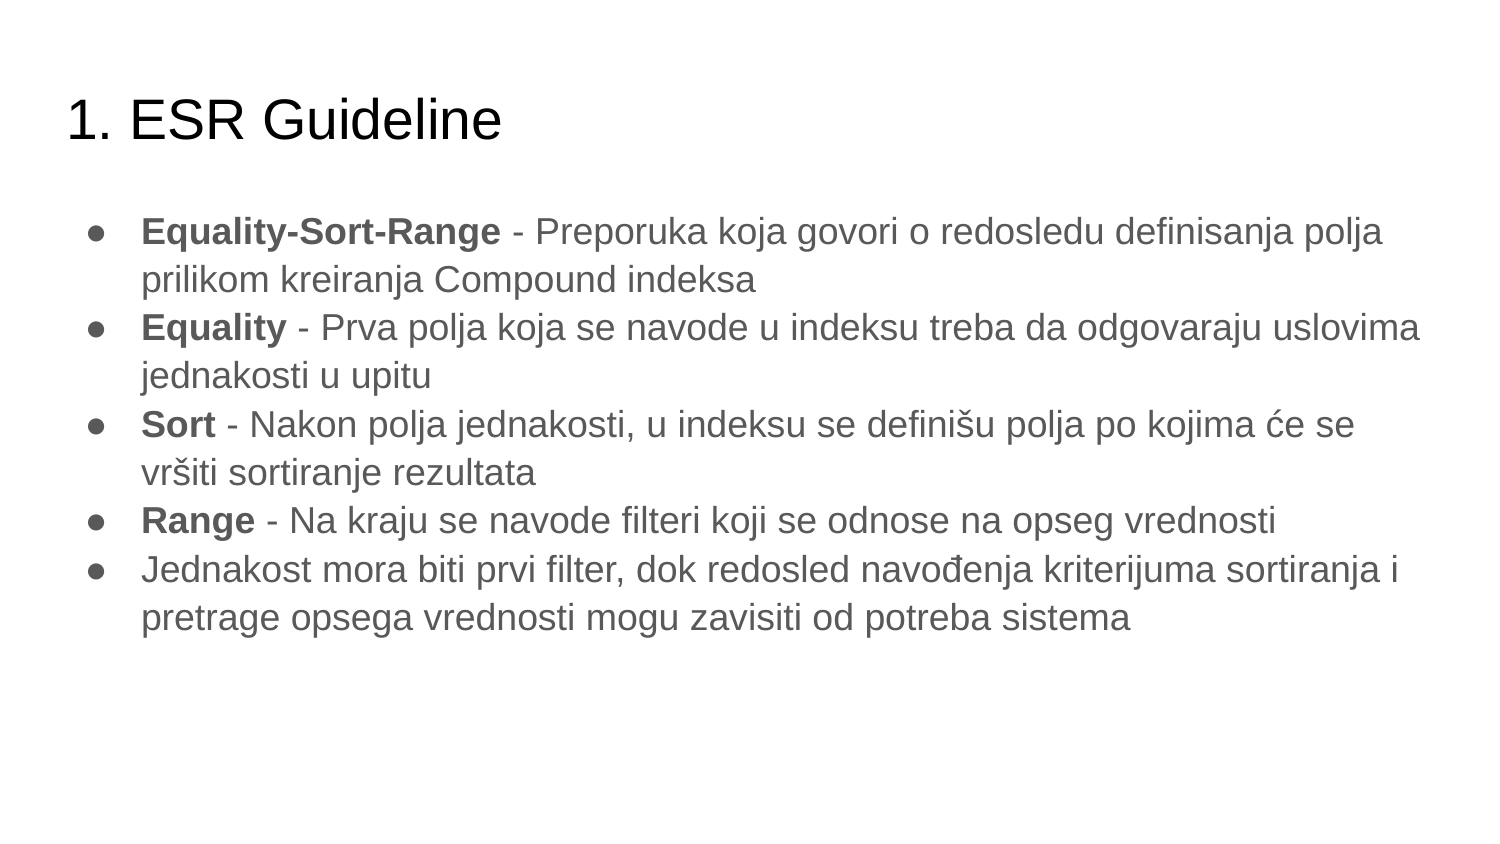

# 1. ESR Guideline
Equality-Sort-Range - Preporuka koja govori o redosledu definisanja polja prilikom kreiranja Compound indeksa
Equality - Prva polja koja se navode u indeksu treba da odgovaraju uslovima jednakosti u upitu
Sort - Nakon polja jednakosti, u indeksu se definišu polja po kojima će se vršiti sortiranje rezultata
Range - Na kraju se navode filteri koji se odnose na opseg vrednosti
Jednakost mora biti prvi filter, dok redosled navođenja kriterijuma sortiranja i pretrage opsega vrednosti mogu zavisiti od potreba sistema